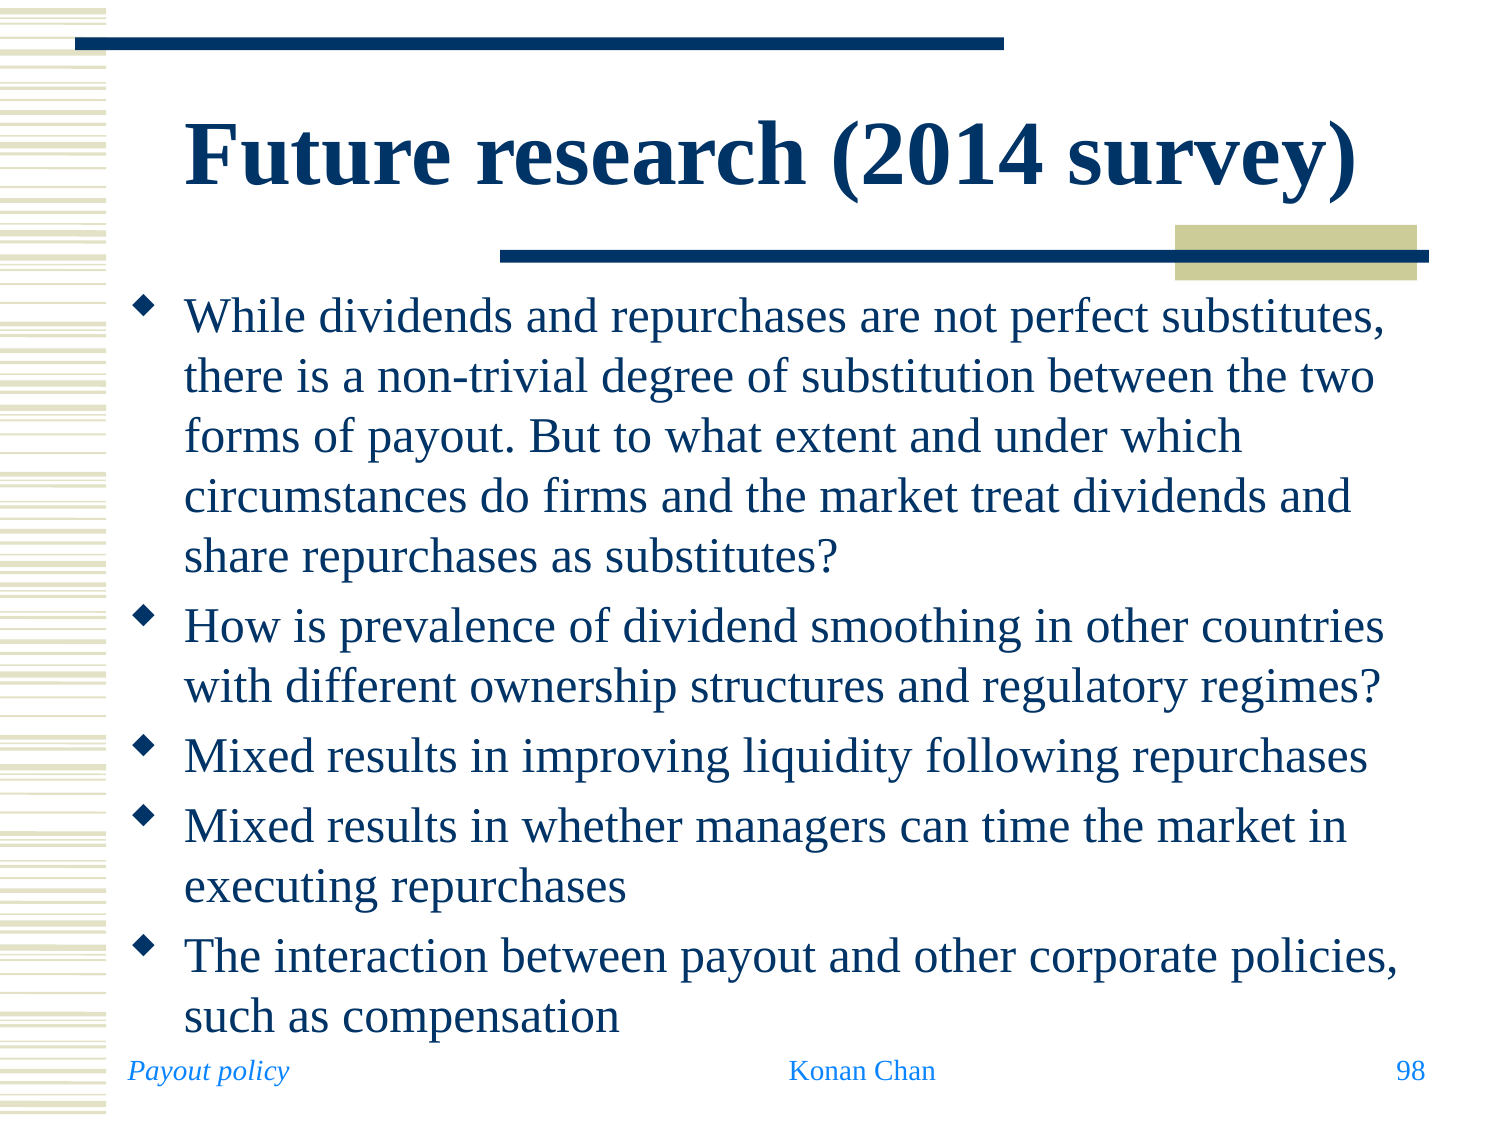

# Future research (2014 survey)
While dividends and repurchases are not perfect substitutes, there is a non-trivial degree of substitution between the two forms of payout. But to what extent and under which circumstances do firms and the market treat dividends and share repurchases as substitutes?
How is prevalence of dividend smoothing in other countries with different ownership structures and regulatory regimes?
Mixed results in improving liquidity following repurchases
Mixed results in whether managers can time the market in executing repurchases
The interaction between payout and other corporate policies, such as compensation
Payout policy
Konan Chan
98